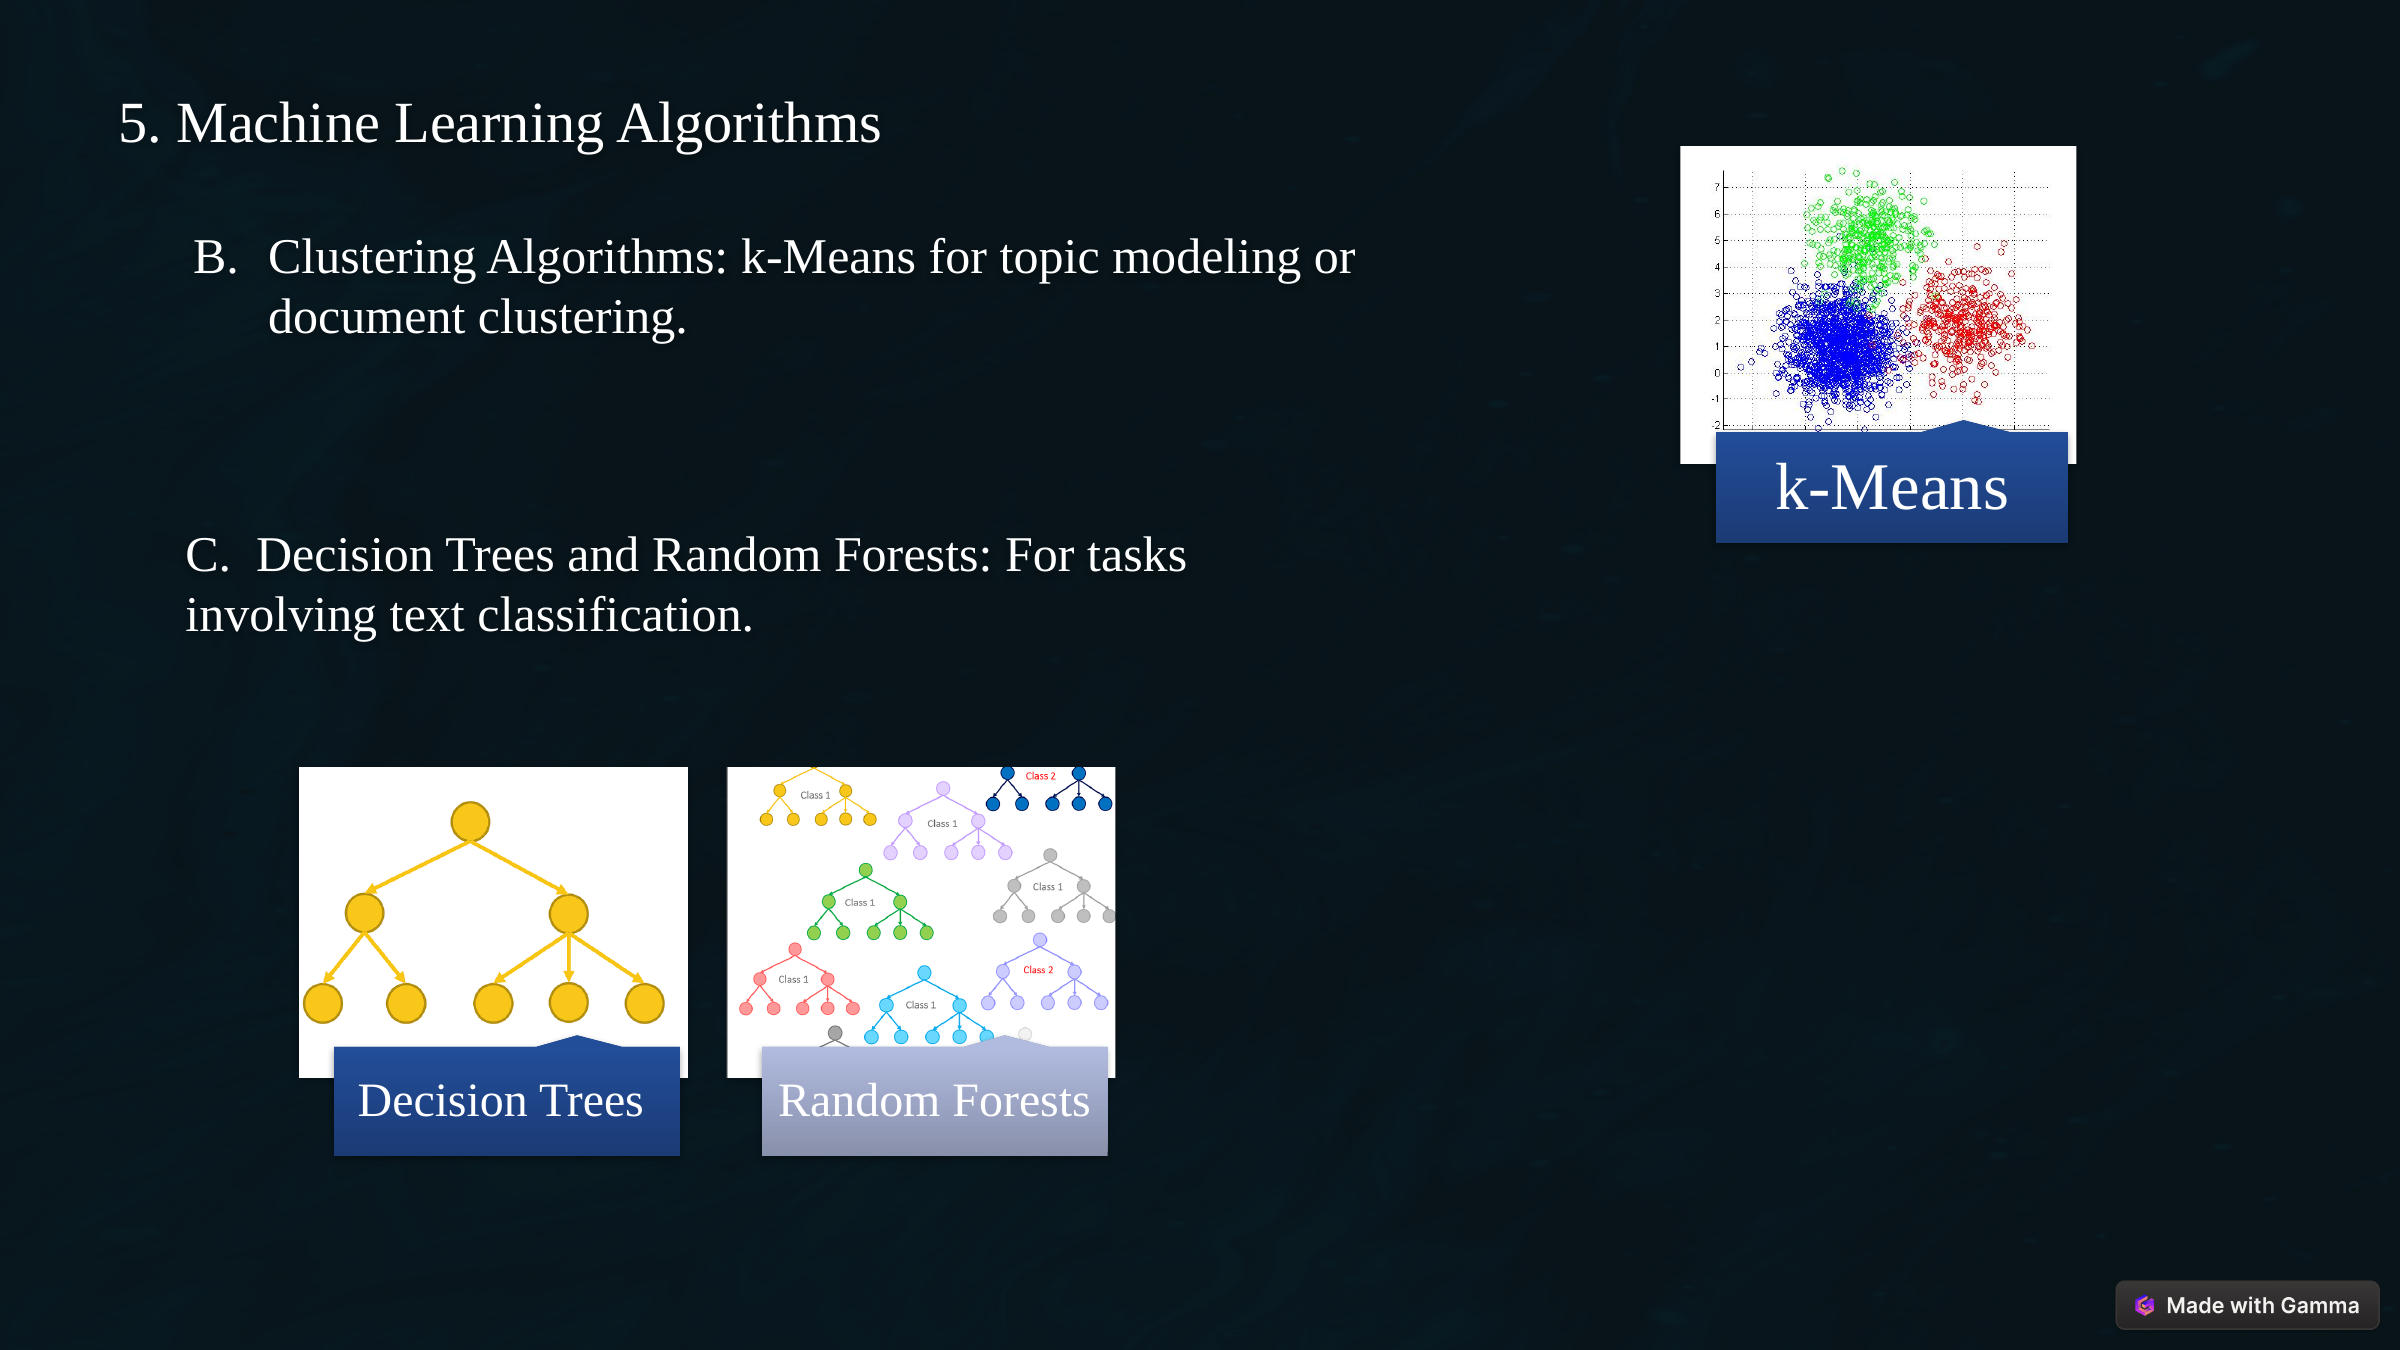

5. Machine Learning Algorithms

Clustering Algorithms: k-Means for topic modeling or document clustering.

k-Means
C.  Decision Trees and Random Forests: For tasks involving text classification.
Decision Trees
Random Forests